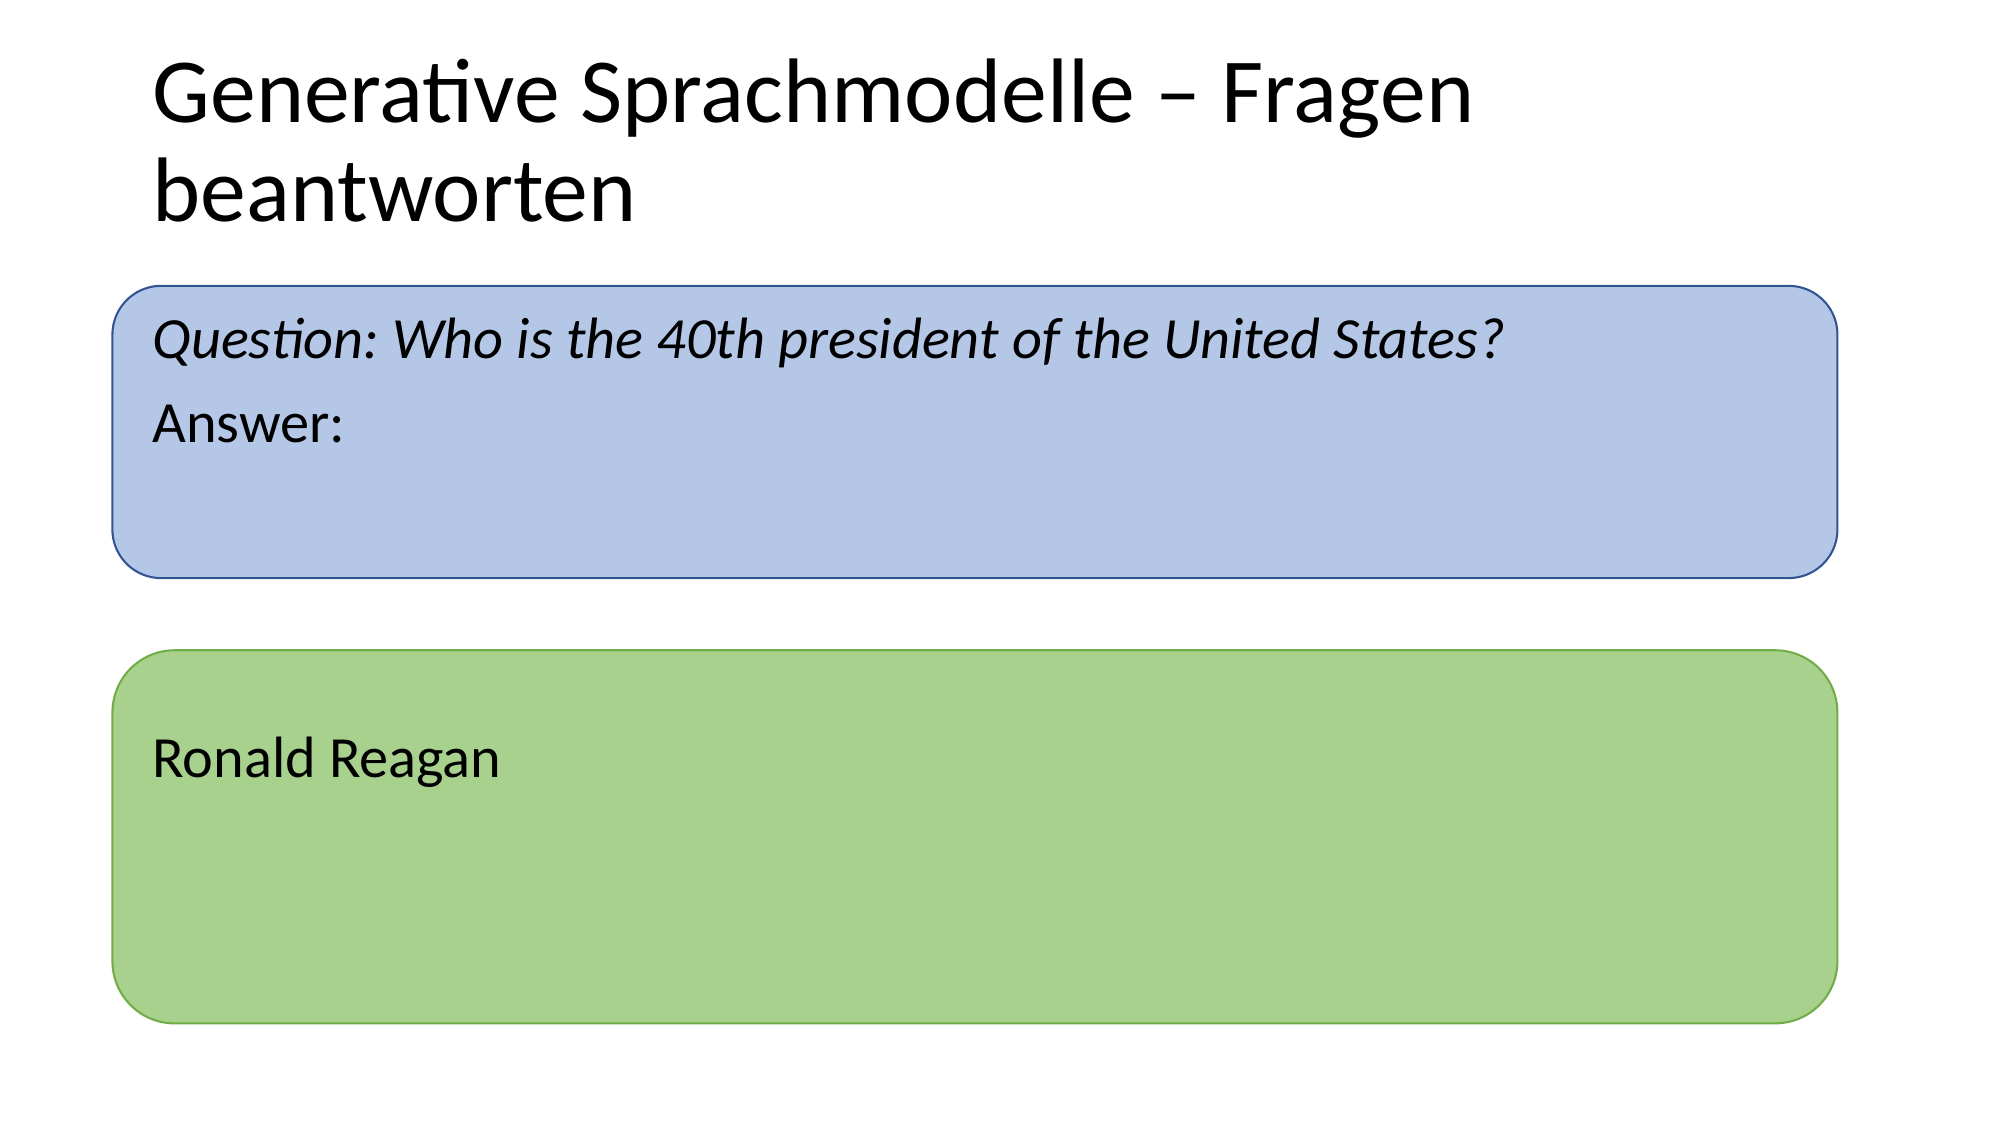

# Generative Sprachmodelle – Fragen beantworten

Question: Who is the 40th president of the United States?
Answer:

Ronald Reagan